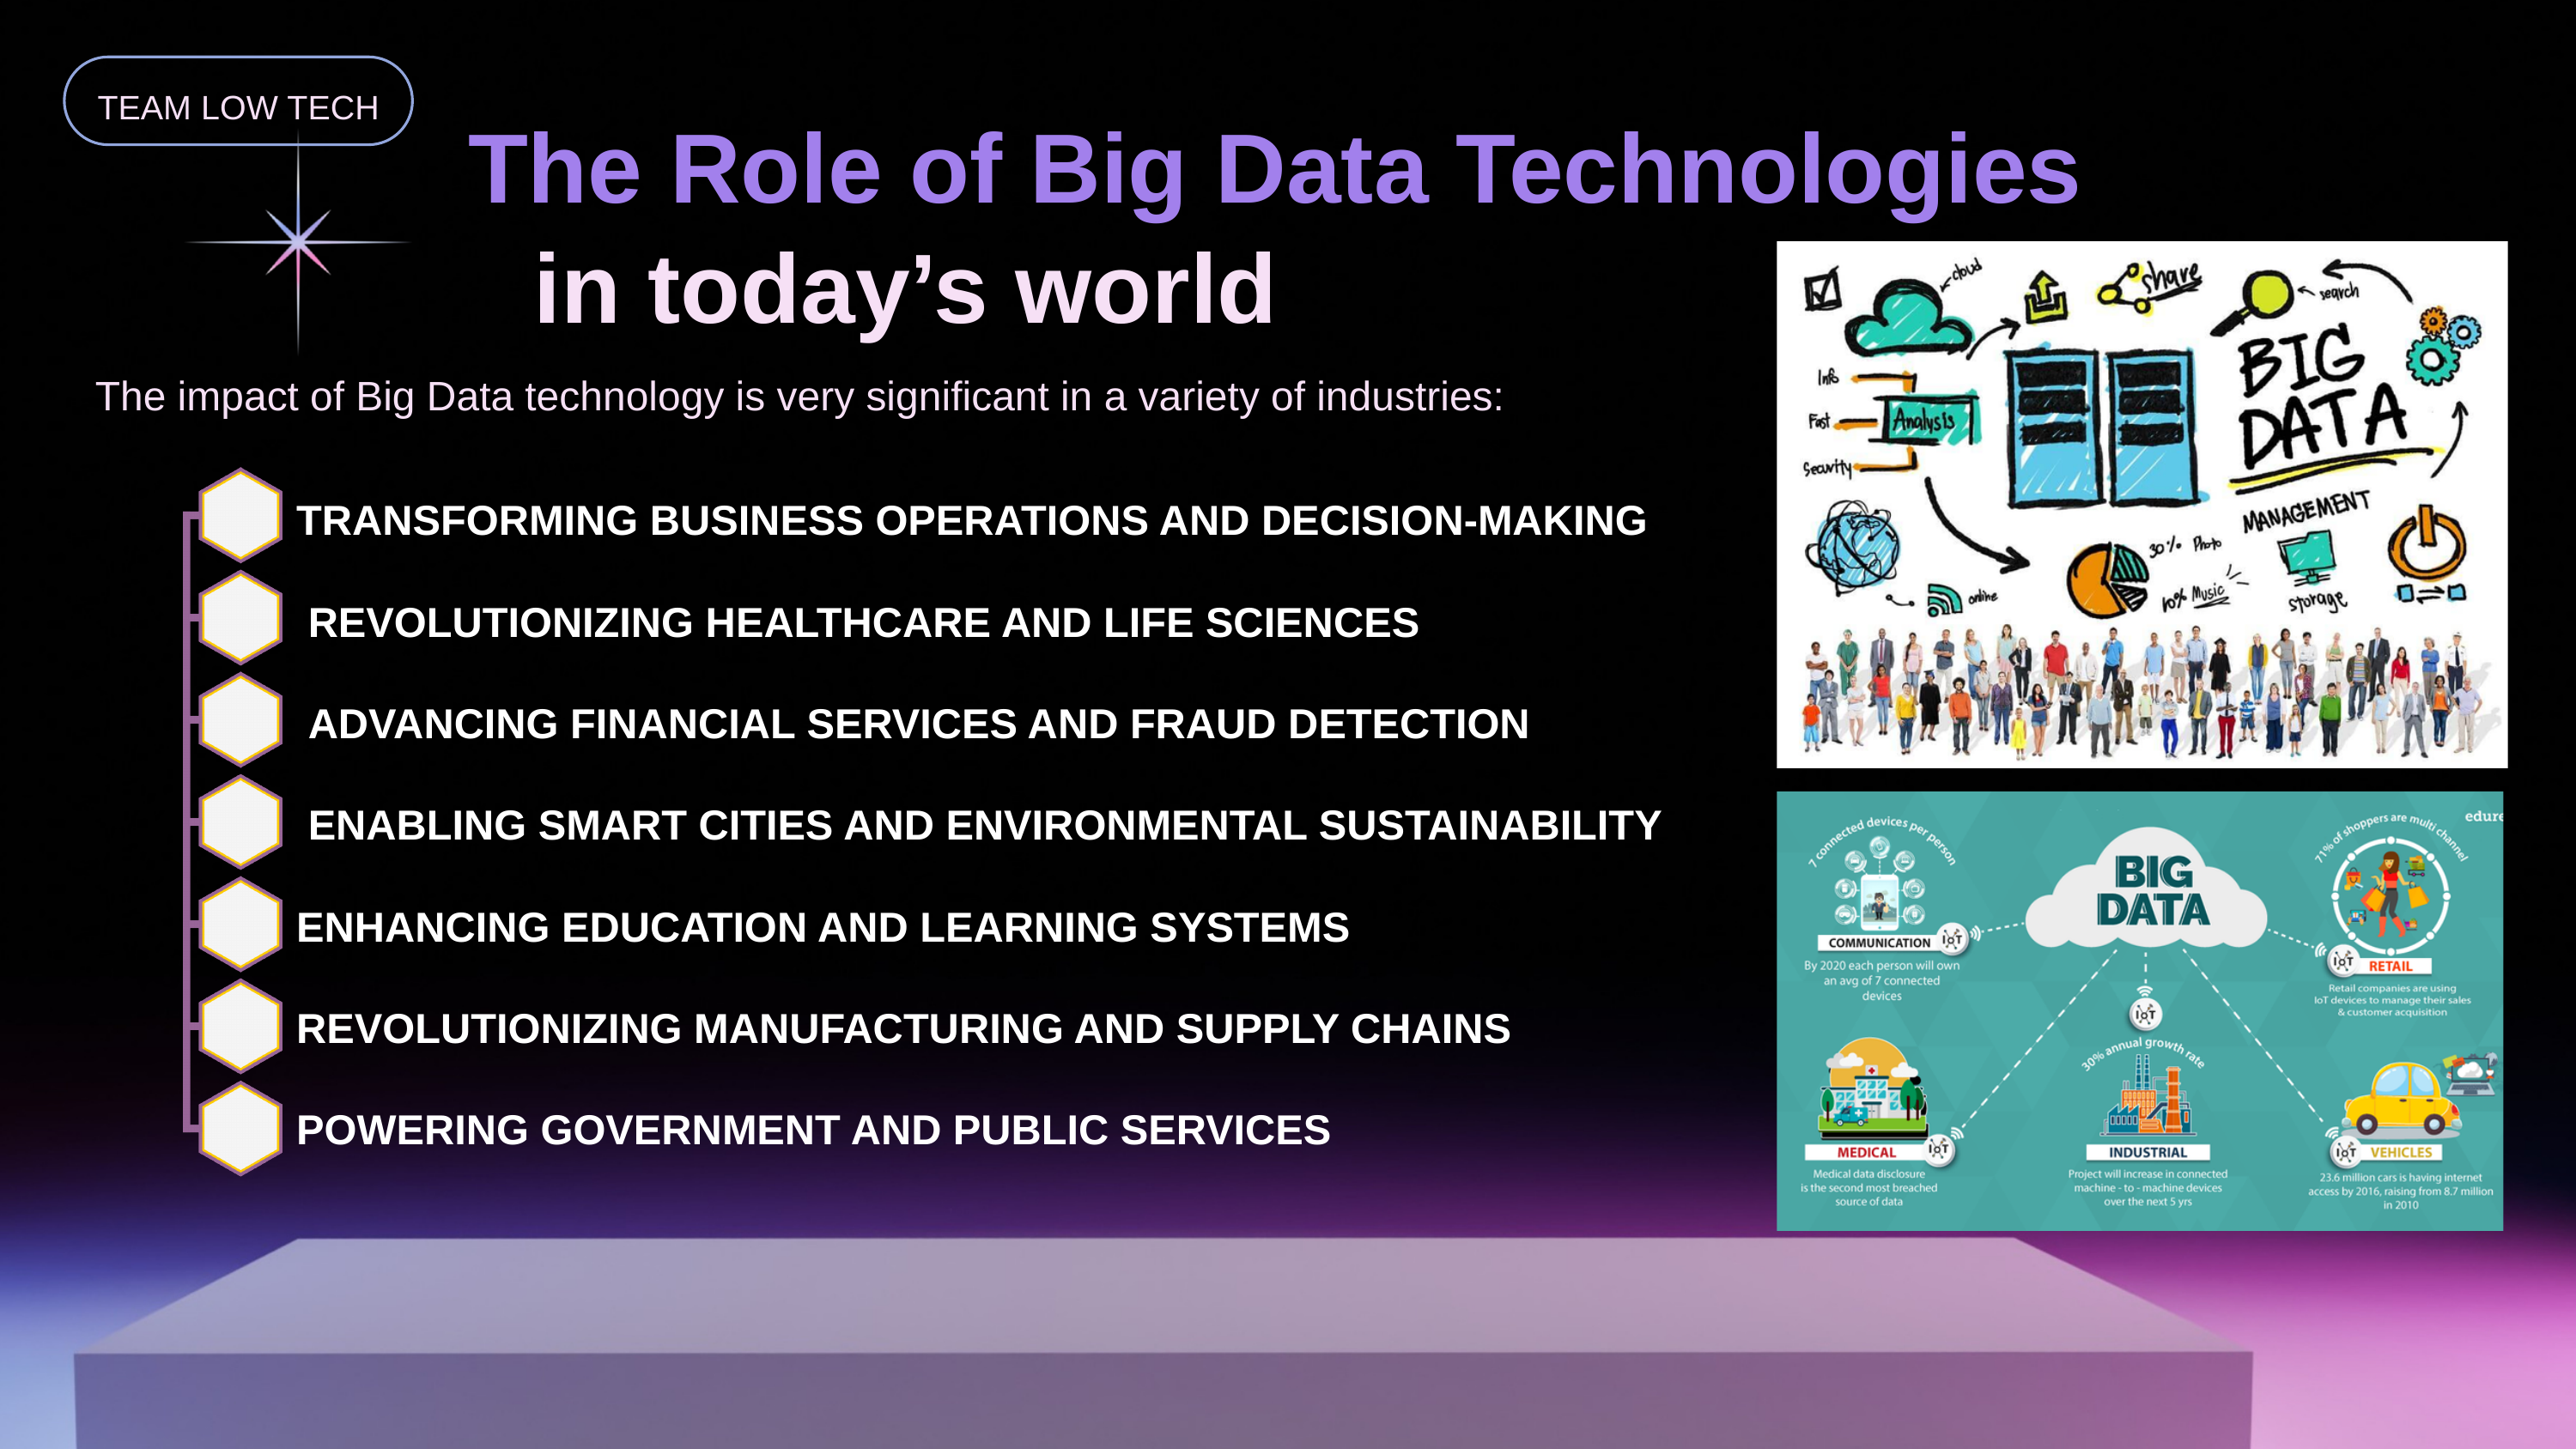

TEAM LOW TECH
The Role of Big Data Technologies

in today’s world

The impact of Big Data technology is very significant in a variety of industries:

TRANSFORMING BUSINESS OPERATIONS AND DECISION-MAKING
 REVOLUTIONIZING HEALTHCARE AND LIFE SCIENCES
 ADVANCING FINANCIAL SERVICES AND FRAUD DETECTION
 ENABLING SMART CITIES AND ENVIRONMENTAL SUSTAINABILITY
ENHANCING EDUCATION AND LEARNING SYSTEMS
REVOLUTIONIZING MANUFACTURING AND SUPPLY CHAINS
POWERING GOVERNMENT AND PUBLIC SERVICES